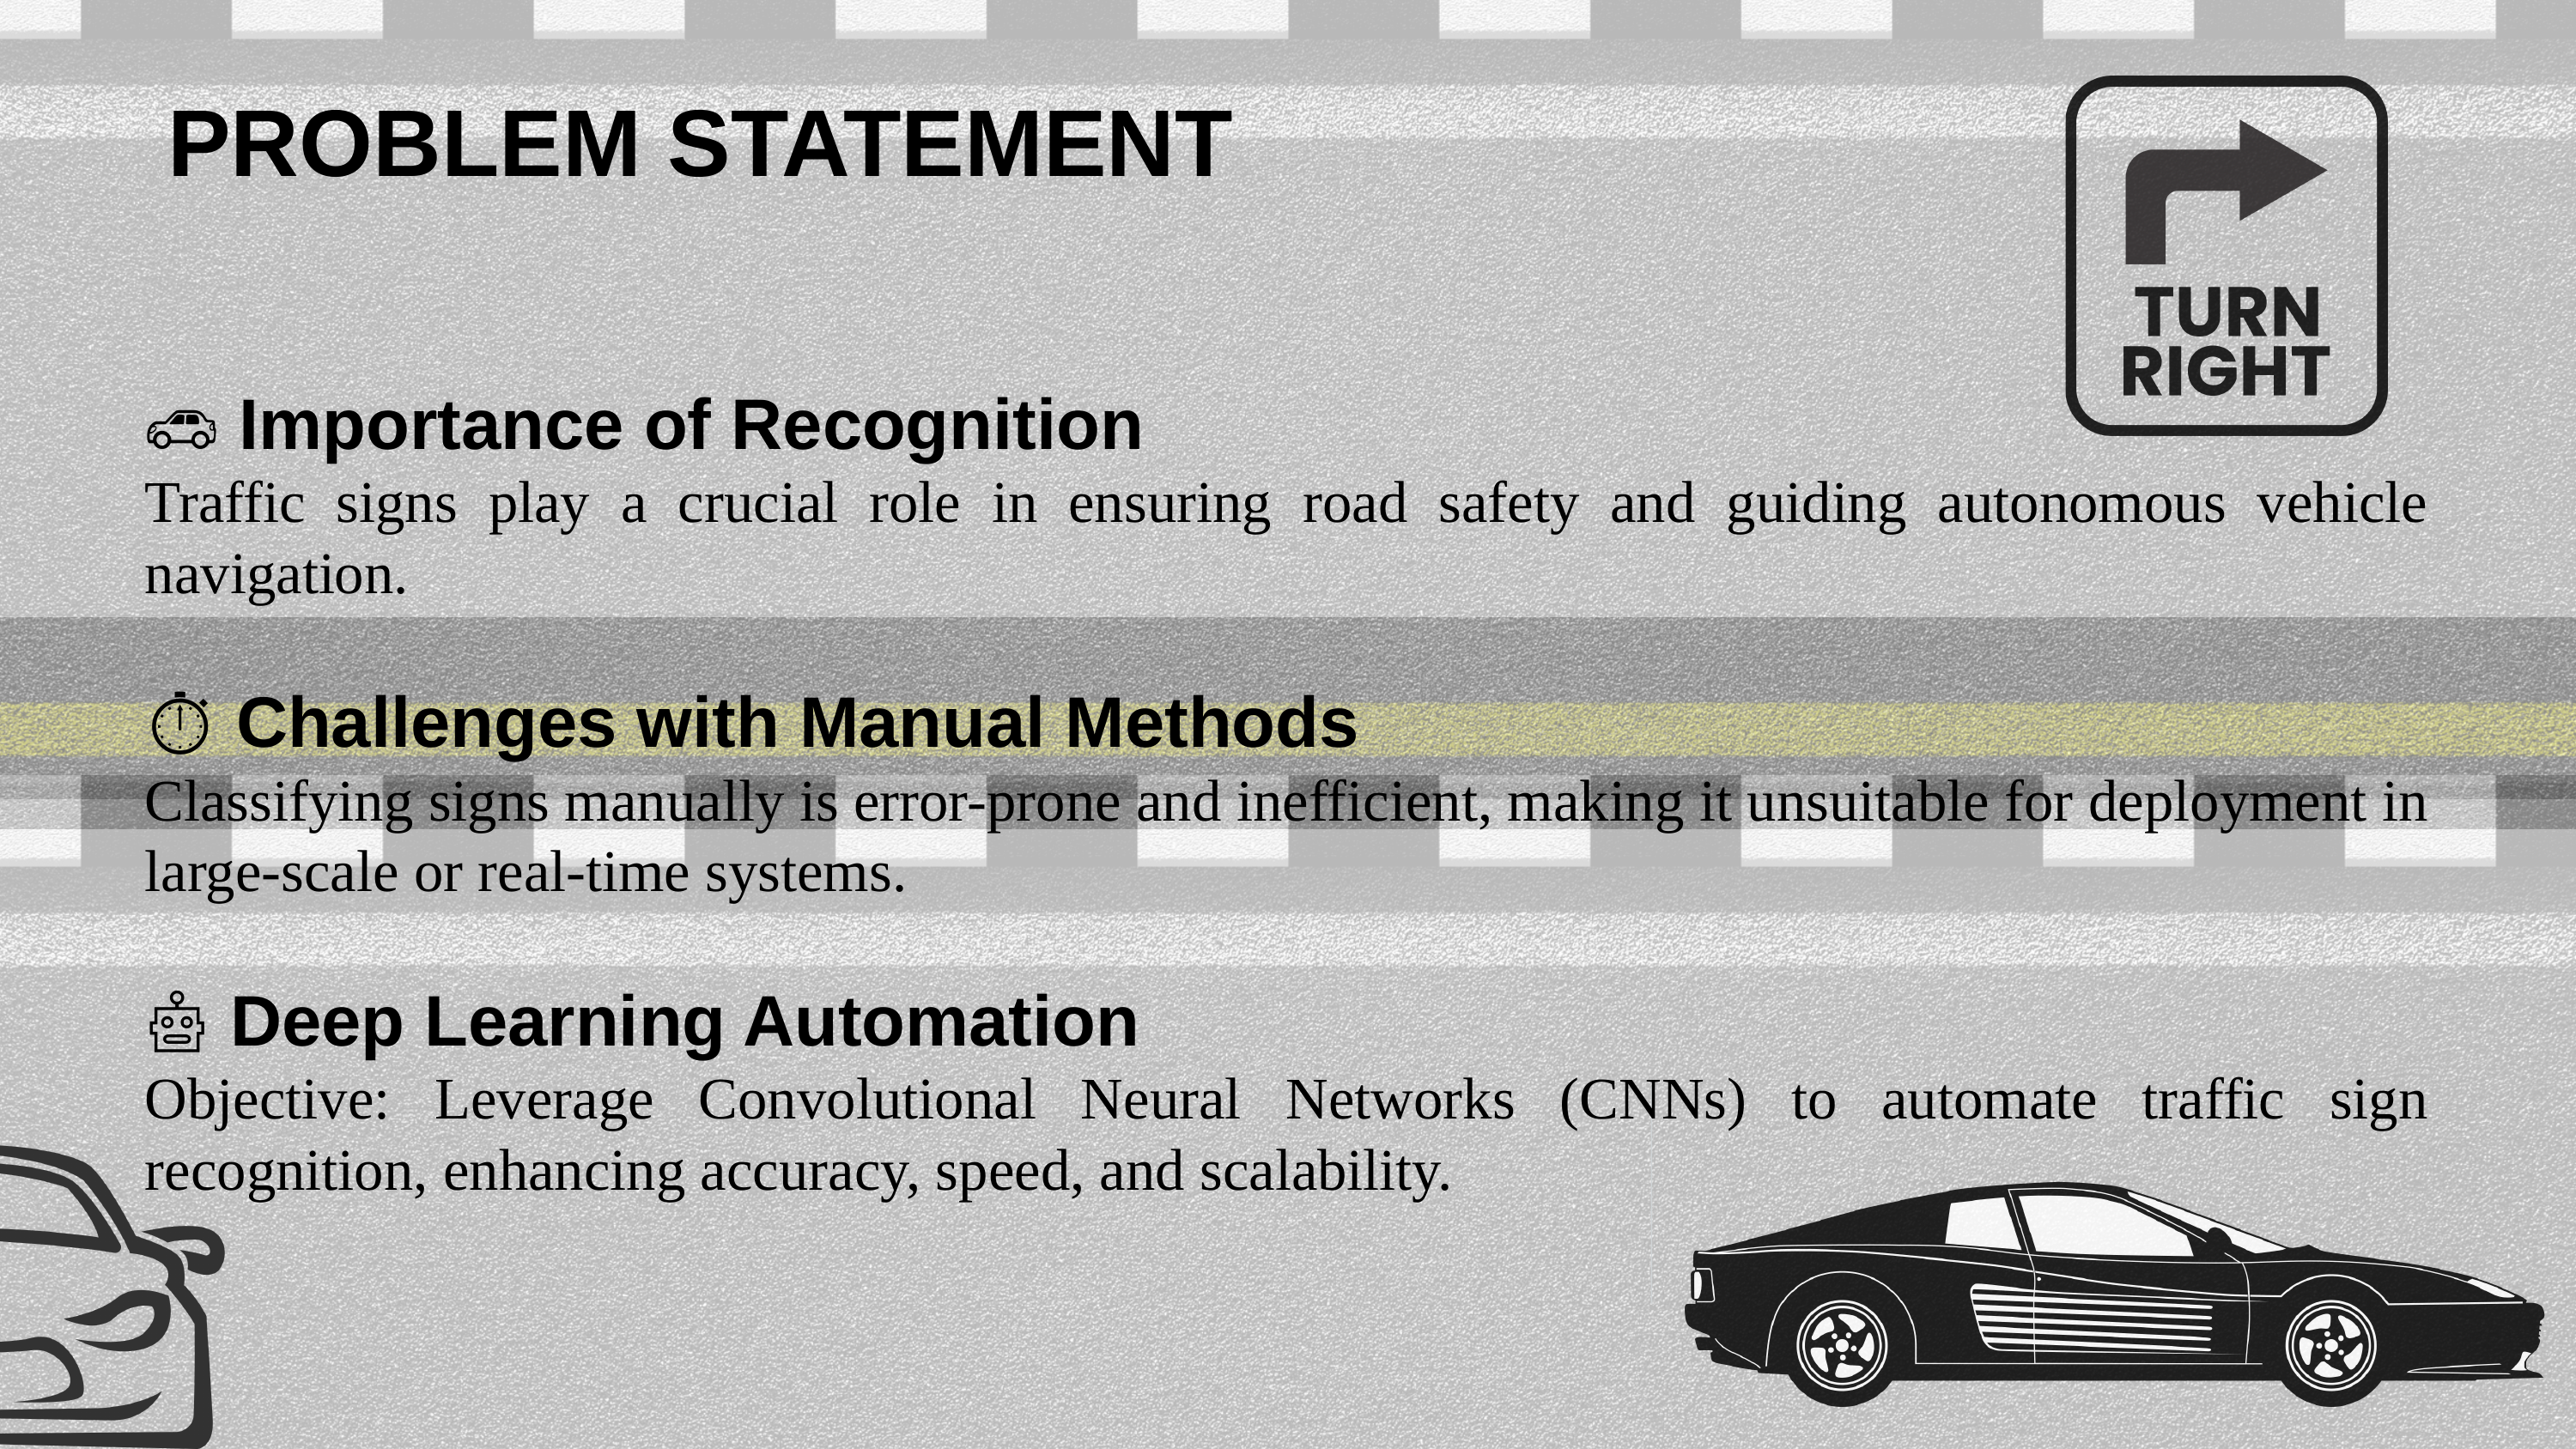

PROBLEM STATEMENT
🚗 Importance of Recognition
Traffic signs play a crucial role in ensuring road safety and guiding autonomous vehicle navigation.

⏱️ Challenges with Manual Methods
Classifying signs manually is error-prone and inefficient, making it unsuitable for deployment in large-scale or real-time systems.

🤖 Deep Learning Automation
Objective: Leverage Convolutional Neural Networks (CNNs) to automate traffic sign recognition, enhancing accuracy, speed, and scalability.